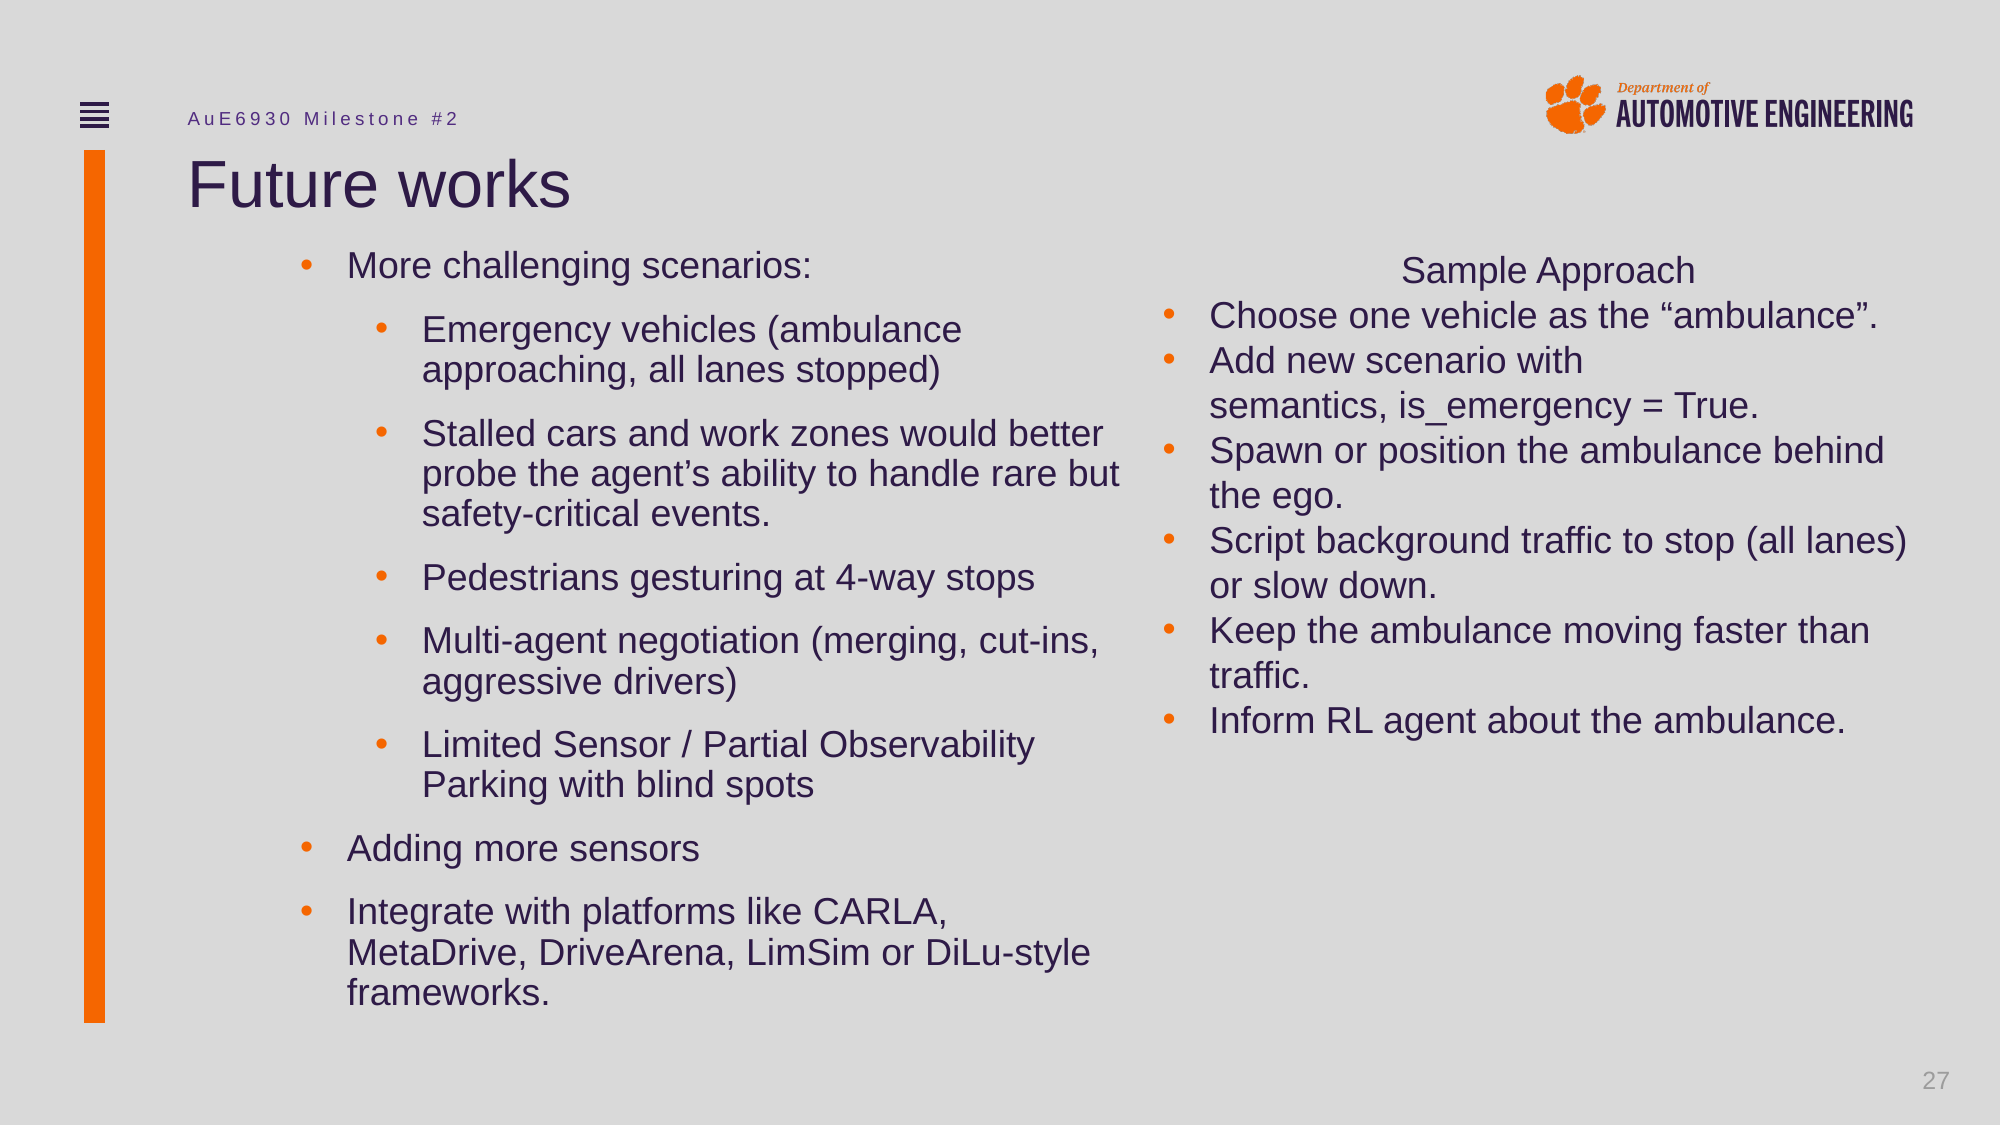

# Future works
More challenging scenarios:
Emergency vehicles (ambulance approaching, all lanes stopped)
Stalled cars and work zones would better probe the agent’s ability to handle rare but safety-critical events.
Pedestrians gesturing at 4-way stops
Multi-agent negotiation (merging, cut-ins, aggressive drivers)
Limited Sensor / Partial Observability Parking with blind spots
Adding more sensors
Integrate with platforms like CARLA, MetaDrive, DriveArena, LimSim or DiLu-style frameworks.

            Sample Approach
Choose one vehicle as the “ambulance”.
Add new scenario with semantics, is_emergency = True.
Spawn or position the ambulance behind the ego.
Script background traffic to stop (all lanes) or slow down.
Keep the ambulance moving faster than traffic.
Inform RL agent about the ambulance.

27